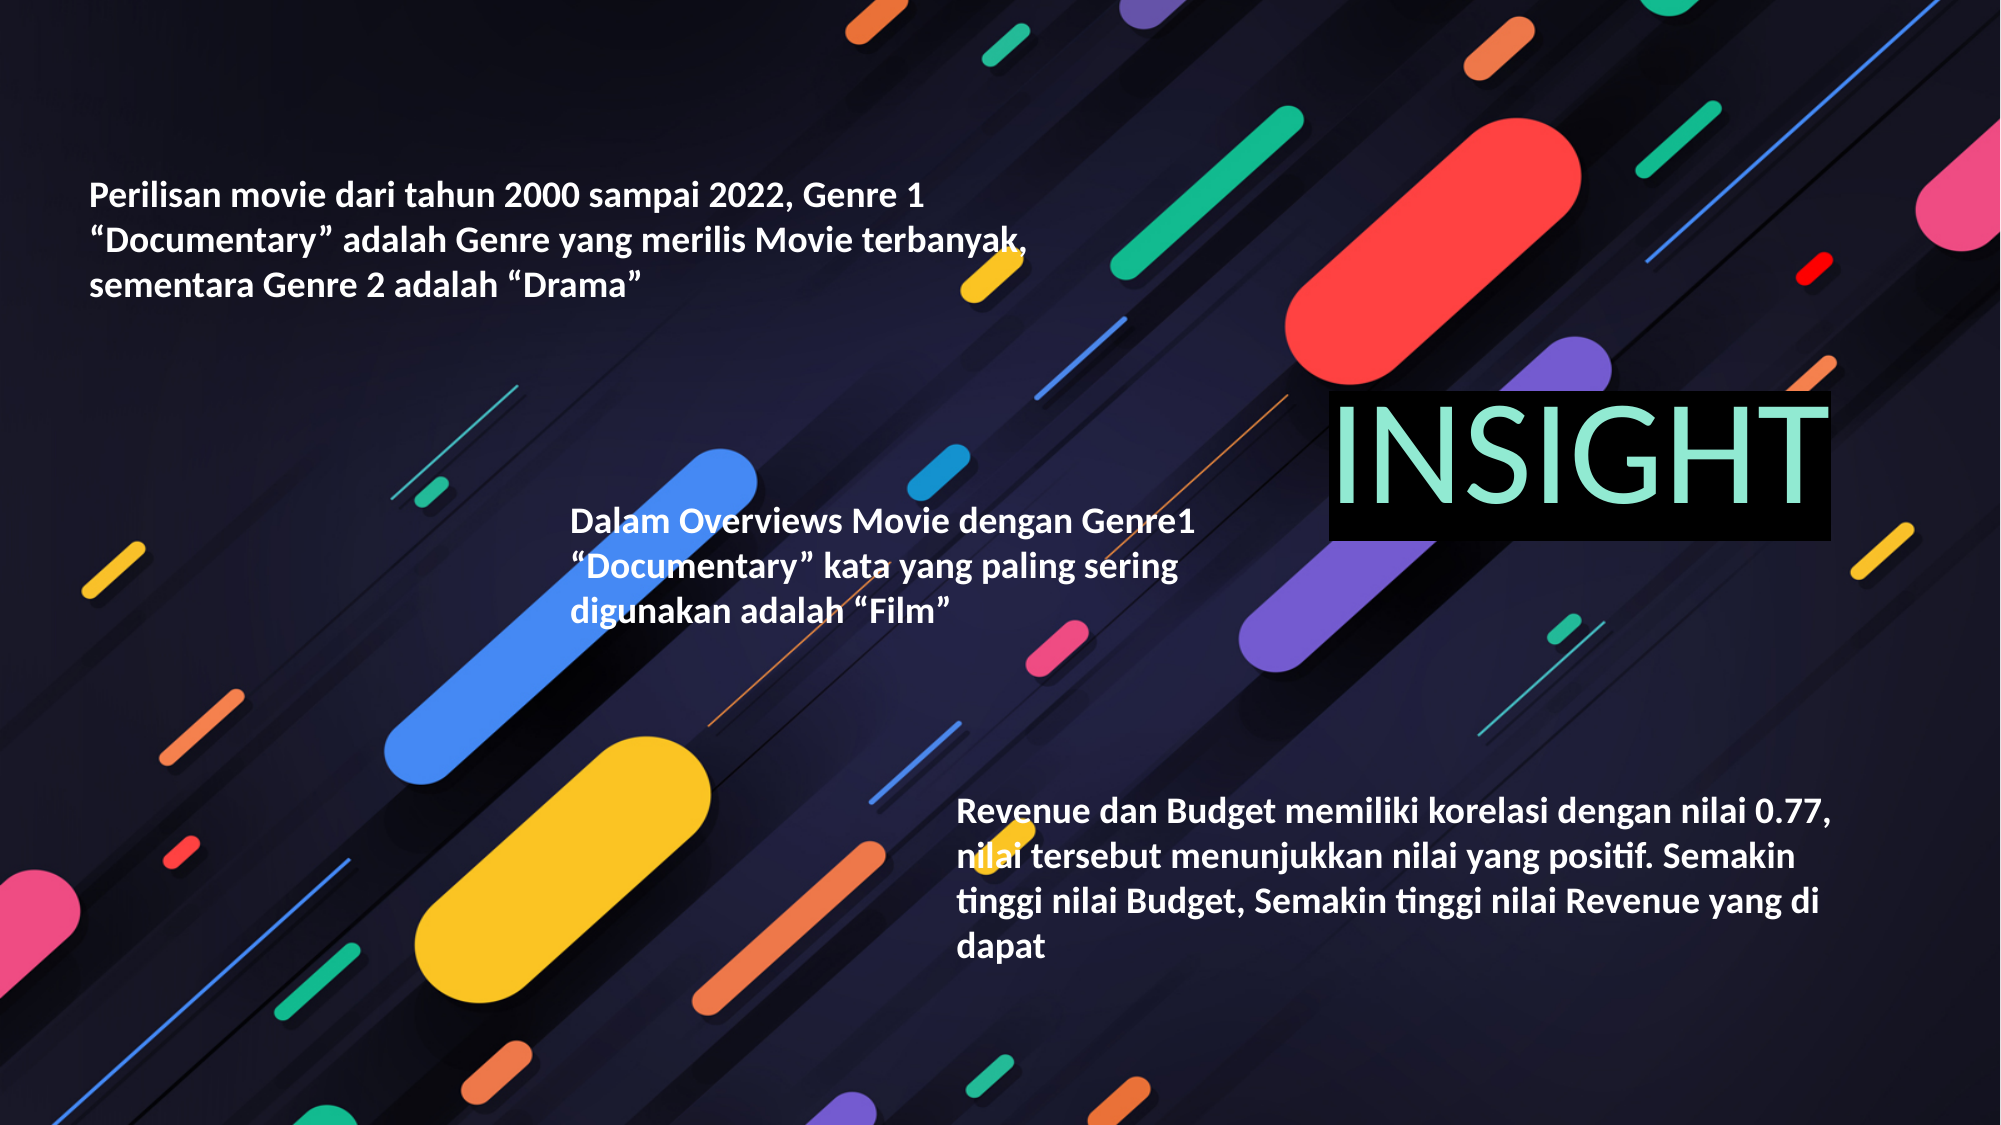

Perilisan movie dari tahun 2000 sampai 2022, Genre 1 “Documentary” adalah Genre yang merilis Movie terbanyak, sementara Genre 2 adalah “Drama”
INSIGHT
Dalam Overviews Movie dengan Genre1 “Documentary” kata yang paling sering digunakan adalah “Film”
Revenue dan Budget memiliki korelasi dengan nilai 0.77, nilai tersebut menunjukkan nilai yang positif. Semakin tinggi nilai Budget, Semakin tinggi nilai Revenue yang di dapat